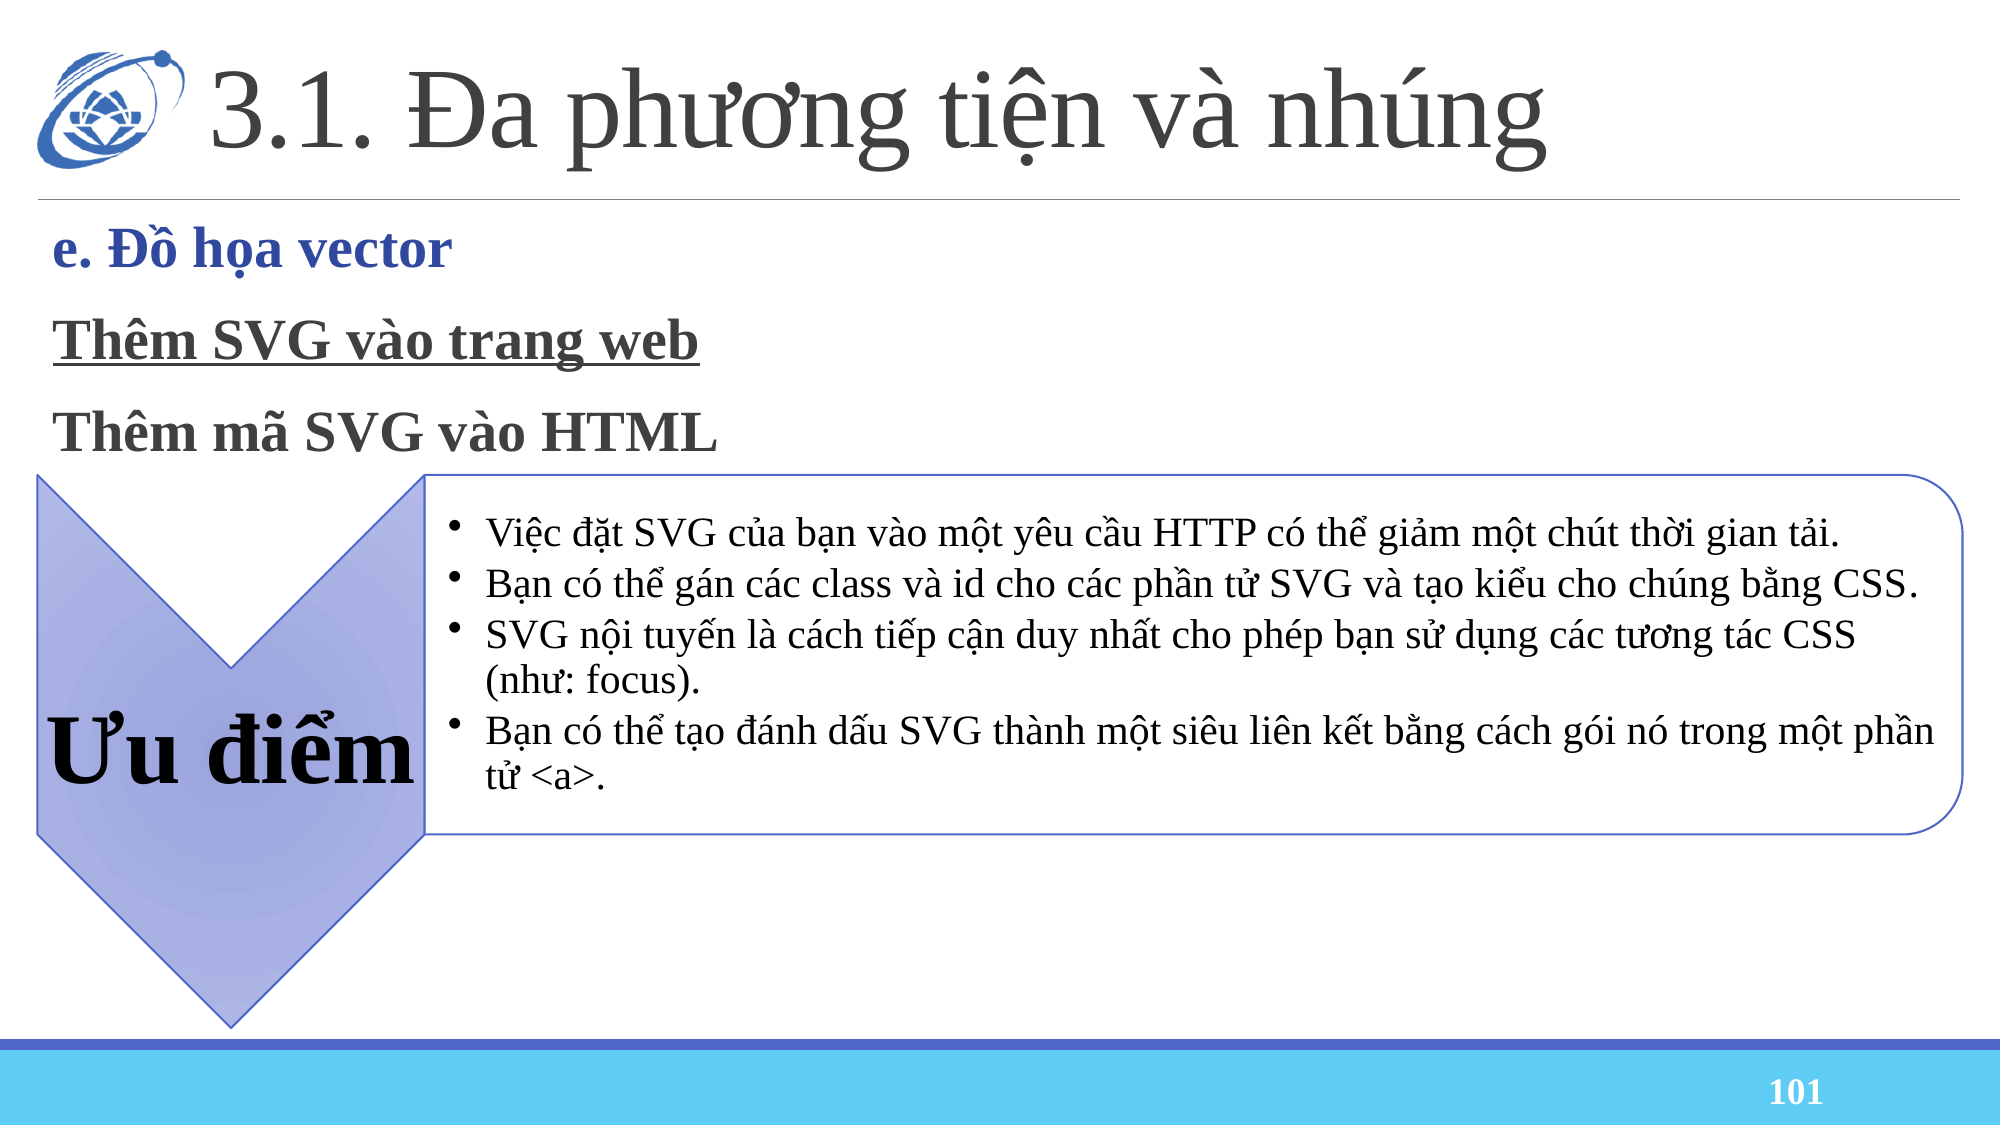

# 3.1. Đa phương tiện và nhúng
e. Đồ họa vector
Thêm SVG vào trang web
Thêm mã SVG vào HTML

Ưu điểm
Việc đặt SVG của bạn vào một yêu cầu HTTP có thể giảm một chút thời gian tải.
Bạn có thể gán các class và id cho các phần tử SVG và tạo kiểu cho chúng bằng CSS.
SVG nội tuyến là cách tiếp cận duy nhất cho phép bạn sử dụng các tương tác CSS (như: focus).
Bạn có thể tạo đánh dấu SVG thành một siêu liên kết bằng cách gói nó trong một phần tử <a>.
101